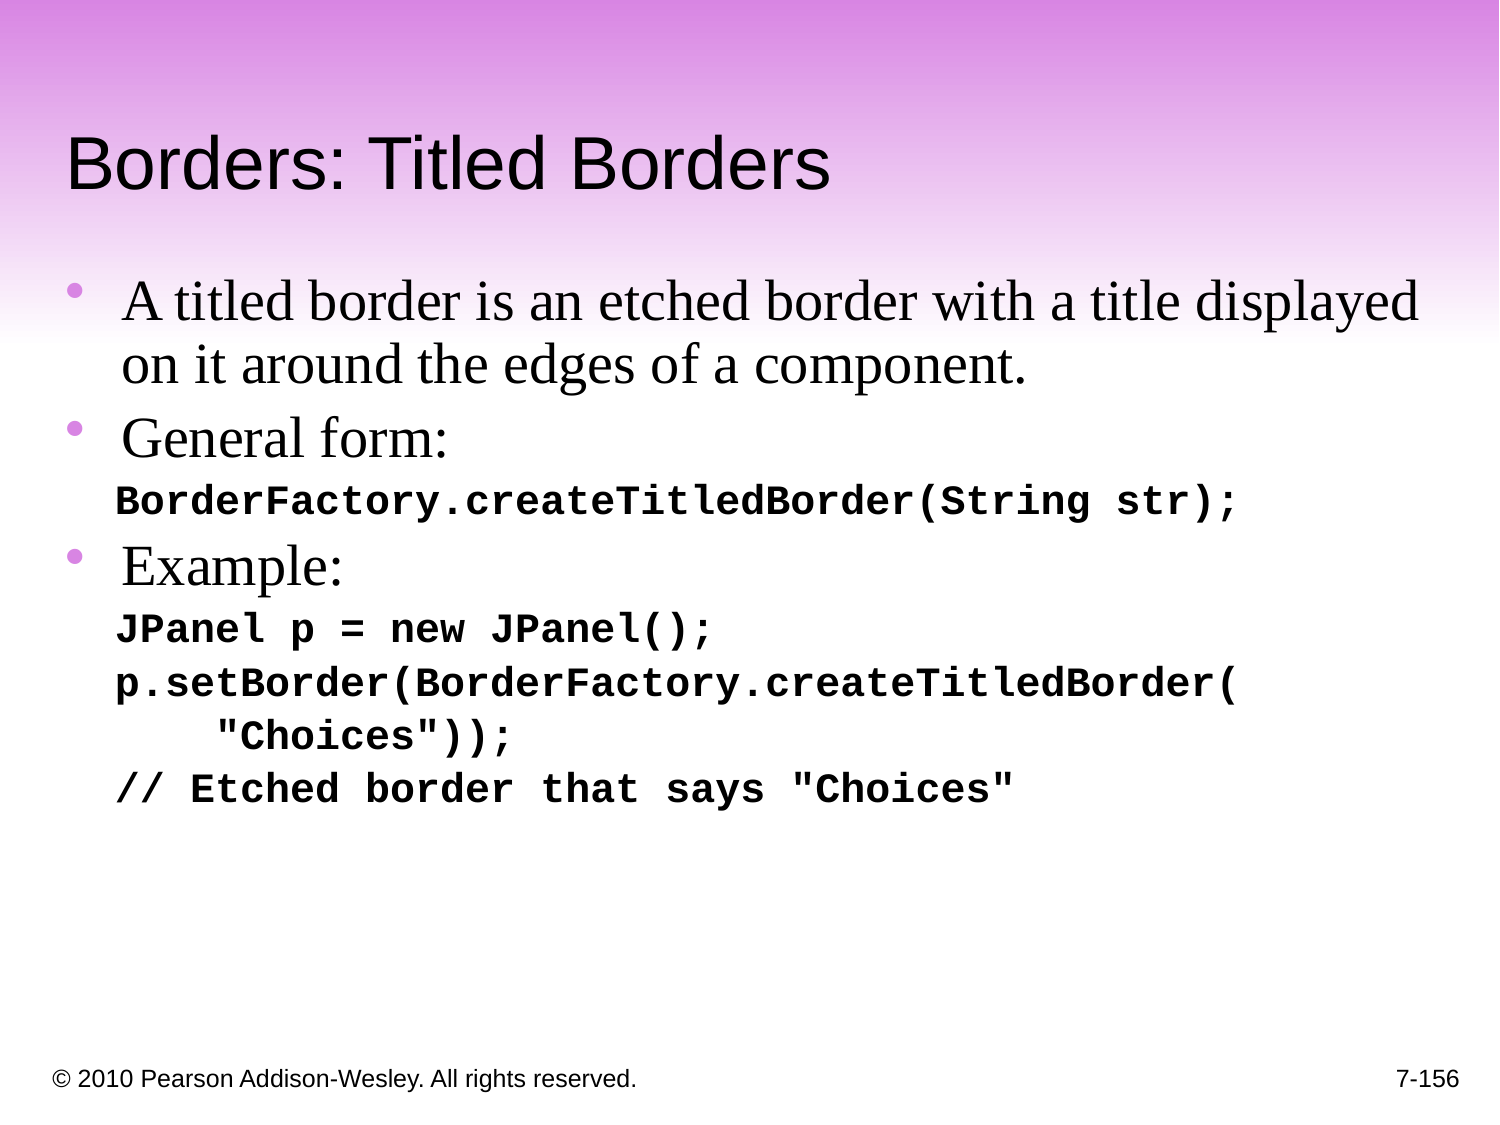

Borders: Titled Borders
A titled border is an etched border with a title displayed on it around the edges of a component.
General form:
  BorderFactory.createTitledBorder(String str);
Example:
  JPanel p = new JPanel();
  p.setBorder(BorderFactory.createTitledBorder(
      "Choices"));
  // Etched border that says "Choices"

7-156